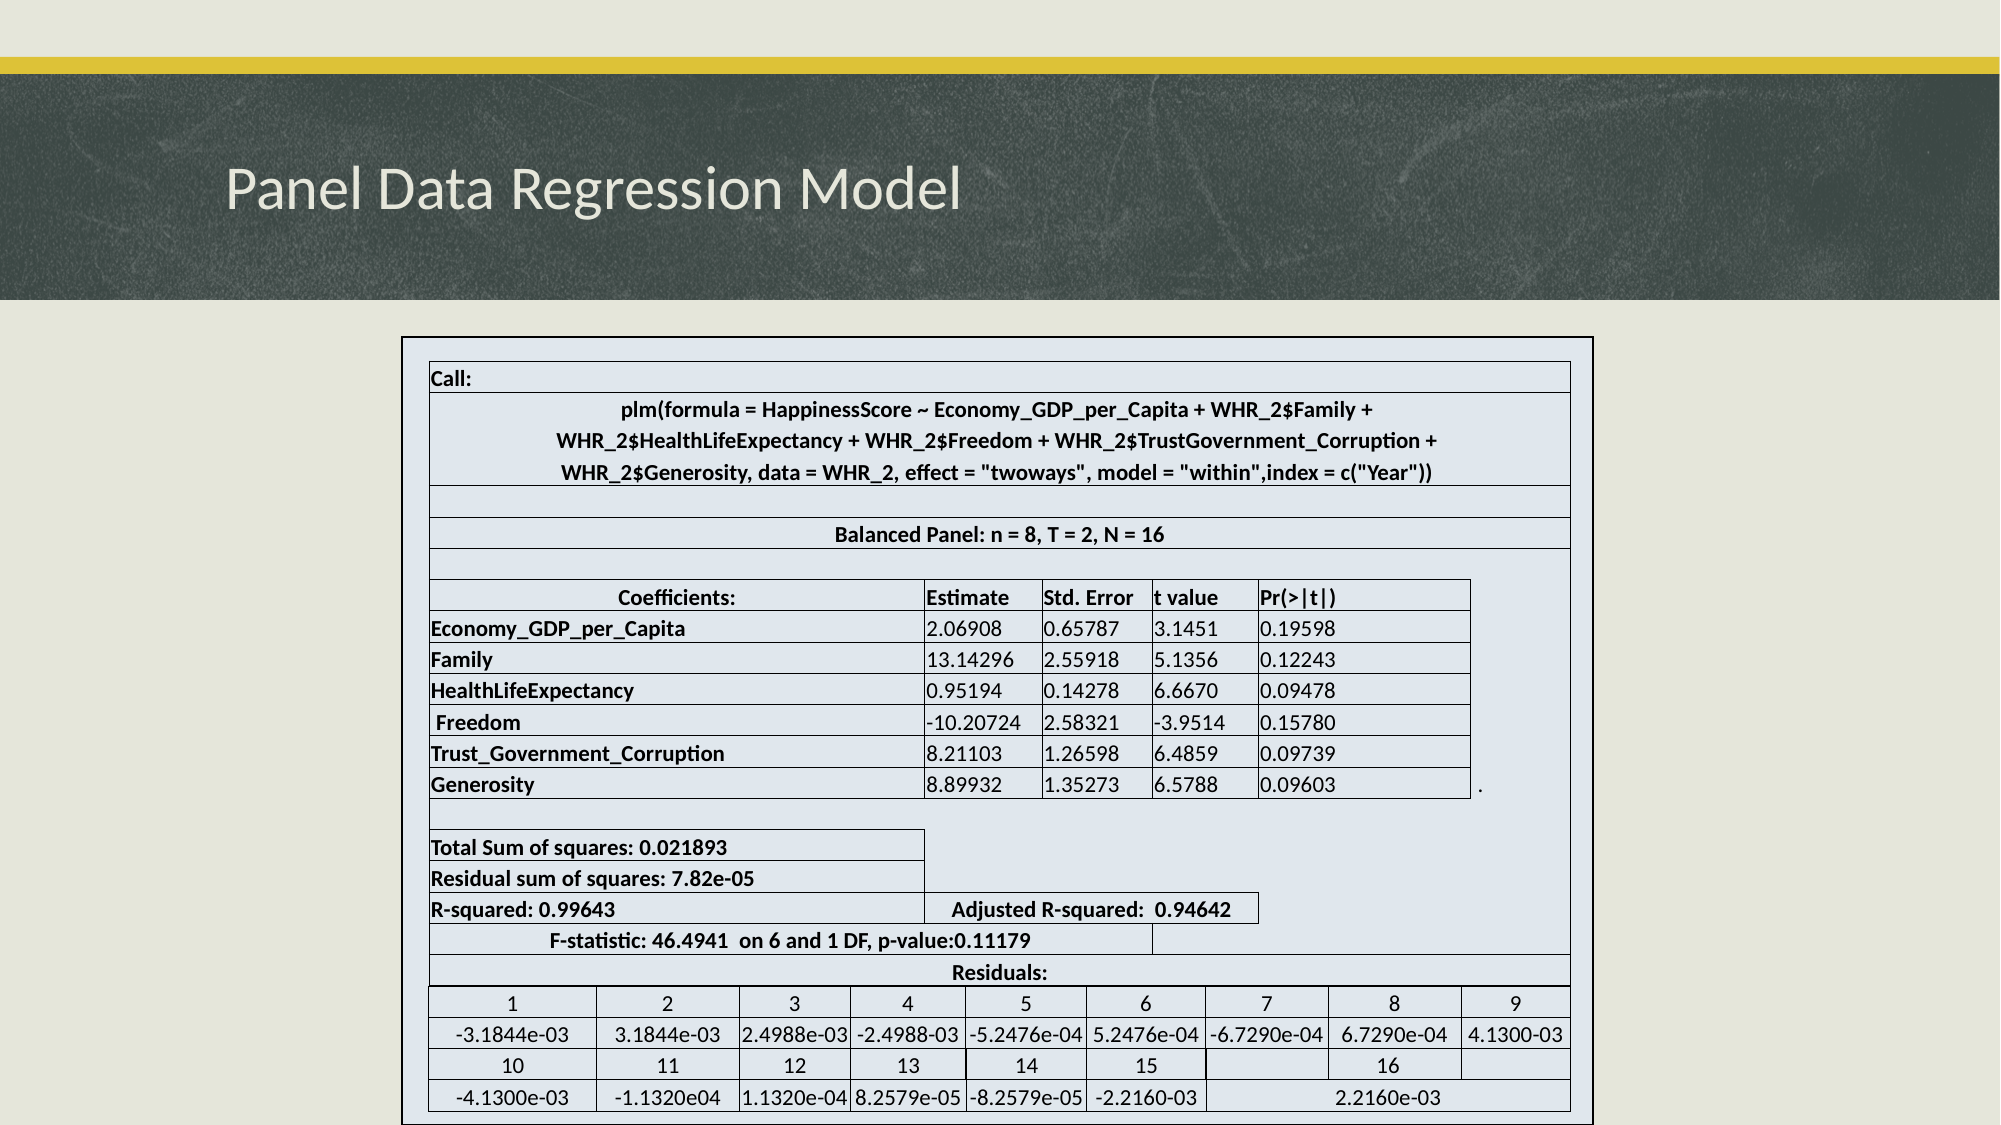

# Panel Data Regression Model

| Call: |  |  |  |  |  |  |
| --- | --- | --- | --- | --- | --- | --- |
| plm(formula = HappinessScore ~ Economy\_GDP\_per\_Capita + WHR\_2$Family + |  |  |  |  |  |  |
| WHR\_2$HealthLifeExpectancy + WHR\_2$Freedom + WHR\_2$TrustGovernment\_Corruption + |  |  |  |  |  |  |
| WHR\_2$Generosity, data = WHR\_2, effect = "twoways", model = "within",index = c("Year")) |  |  |  |  |  |  |
|  |  |  |  |  |  |  |
| Balanced Panel: n = 8, T = 2, N = 16 |  |  |  |  |  |  |
|  |  |  |  |  |  |  |
| Coefficients: |  | Estimate | Std. Error | t value | Pr(>|t|) |  |
| Economy\_GDP\_per\_Capita |  | 2.06908 | 0.65787 | 3.1451 | 0.19598 |  |
| Family |  | 13.14296 | 2.55918 | 5.1356 | 0.12243 |  |
| HealthLifeExpectancy |  | 0.95194 | 0.14278 | 6.6670 | 0.09478 |  |
| Freedom |  | -10.20724 | 2.58321 | -3.9514 | 0.15780 |  |
| Trust\_Government\_Corruption |  | 8.21103 | 1.26598 | 6.4859 | 0.09739 |  |
| Generosity |  | 8.89932 | 1.35273 | 6.5788 | 0.09603 | . |
|  |  |  |  |  |  |  |
| Total Sum of squares: 0.021893 |  |  |  |  |  |  |
| Residual sum of squares: 7.82e-05 |  |  |  |  |  |  |
| R-squared: 0.99643 |  | Adjusted R-squared: 0.94642 |  |  |  |  |
| F-statistic: 46.4941 on 6 and 1 DF, p-value:0.11179 |  |  |  |  |  |  |
| Residuals: |  |  |  |  |  |  |
| 1 | 2 | 3 | 4 | 5 | 6 | 7 | 8 | 9 |
| --- | --- | --- | --- | --- | --- | --- | --- | --- |
| -3.1844e-03 | 3.1844e-03 | 2.4988e-03 | -2.4988-03 | -5.2476e-04 | 5.2476e-04 | -6.7290e-04 | 6.7290e-04 | 4.1300-03 |
|  |  |  |  |  |  |  |  |  |
| 10 | 11 | 12 | 13 | 14 | 15 | 16 |
| --- | --- | --- | --- | --- | --- | --- |
| -4.1300e-03 | -1.1320e04 | 1.1320e-04 | 8.2579e-05 | -8.2579e-05 | -2.2160-03 | 2.2160e-03 |